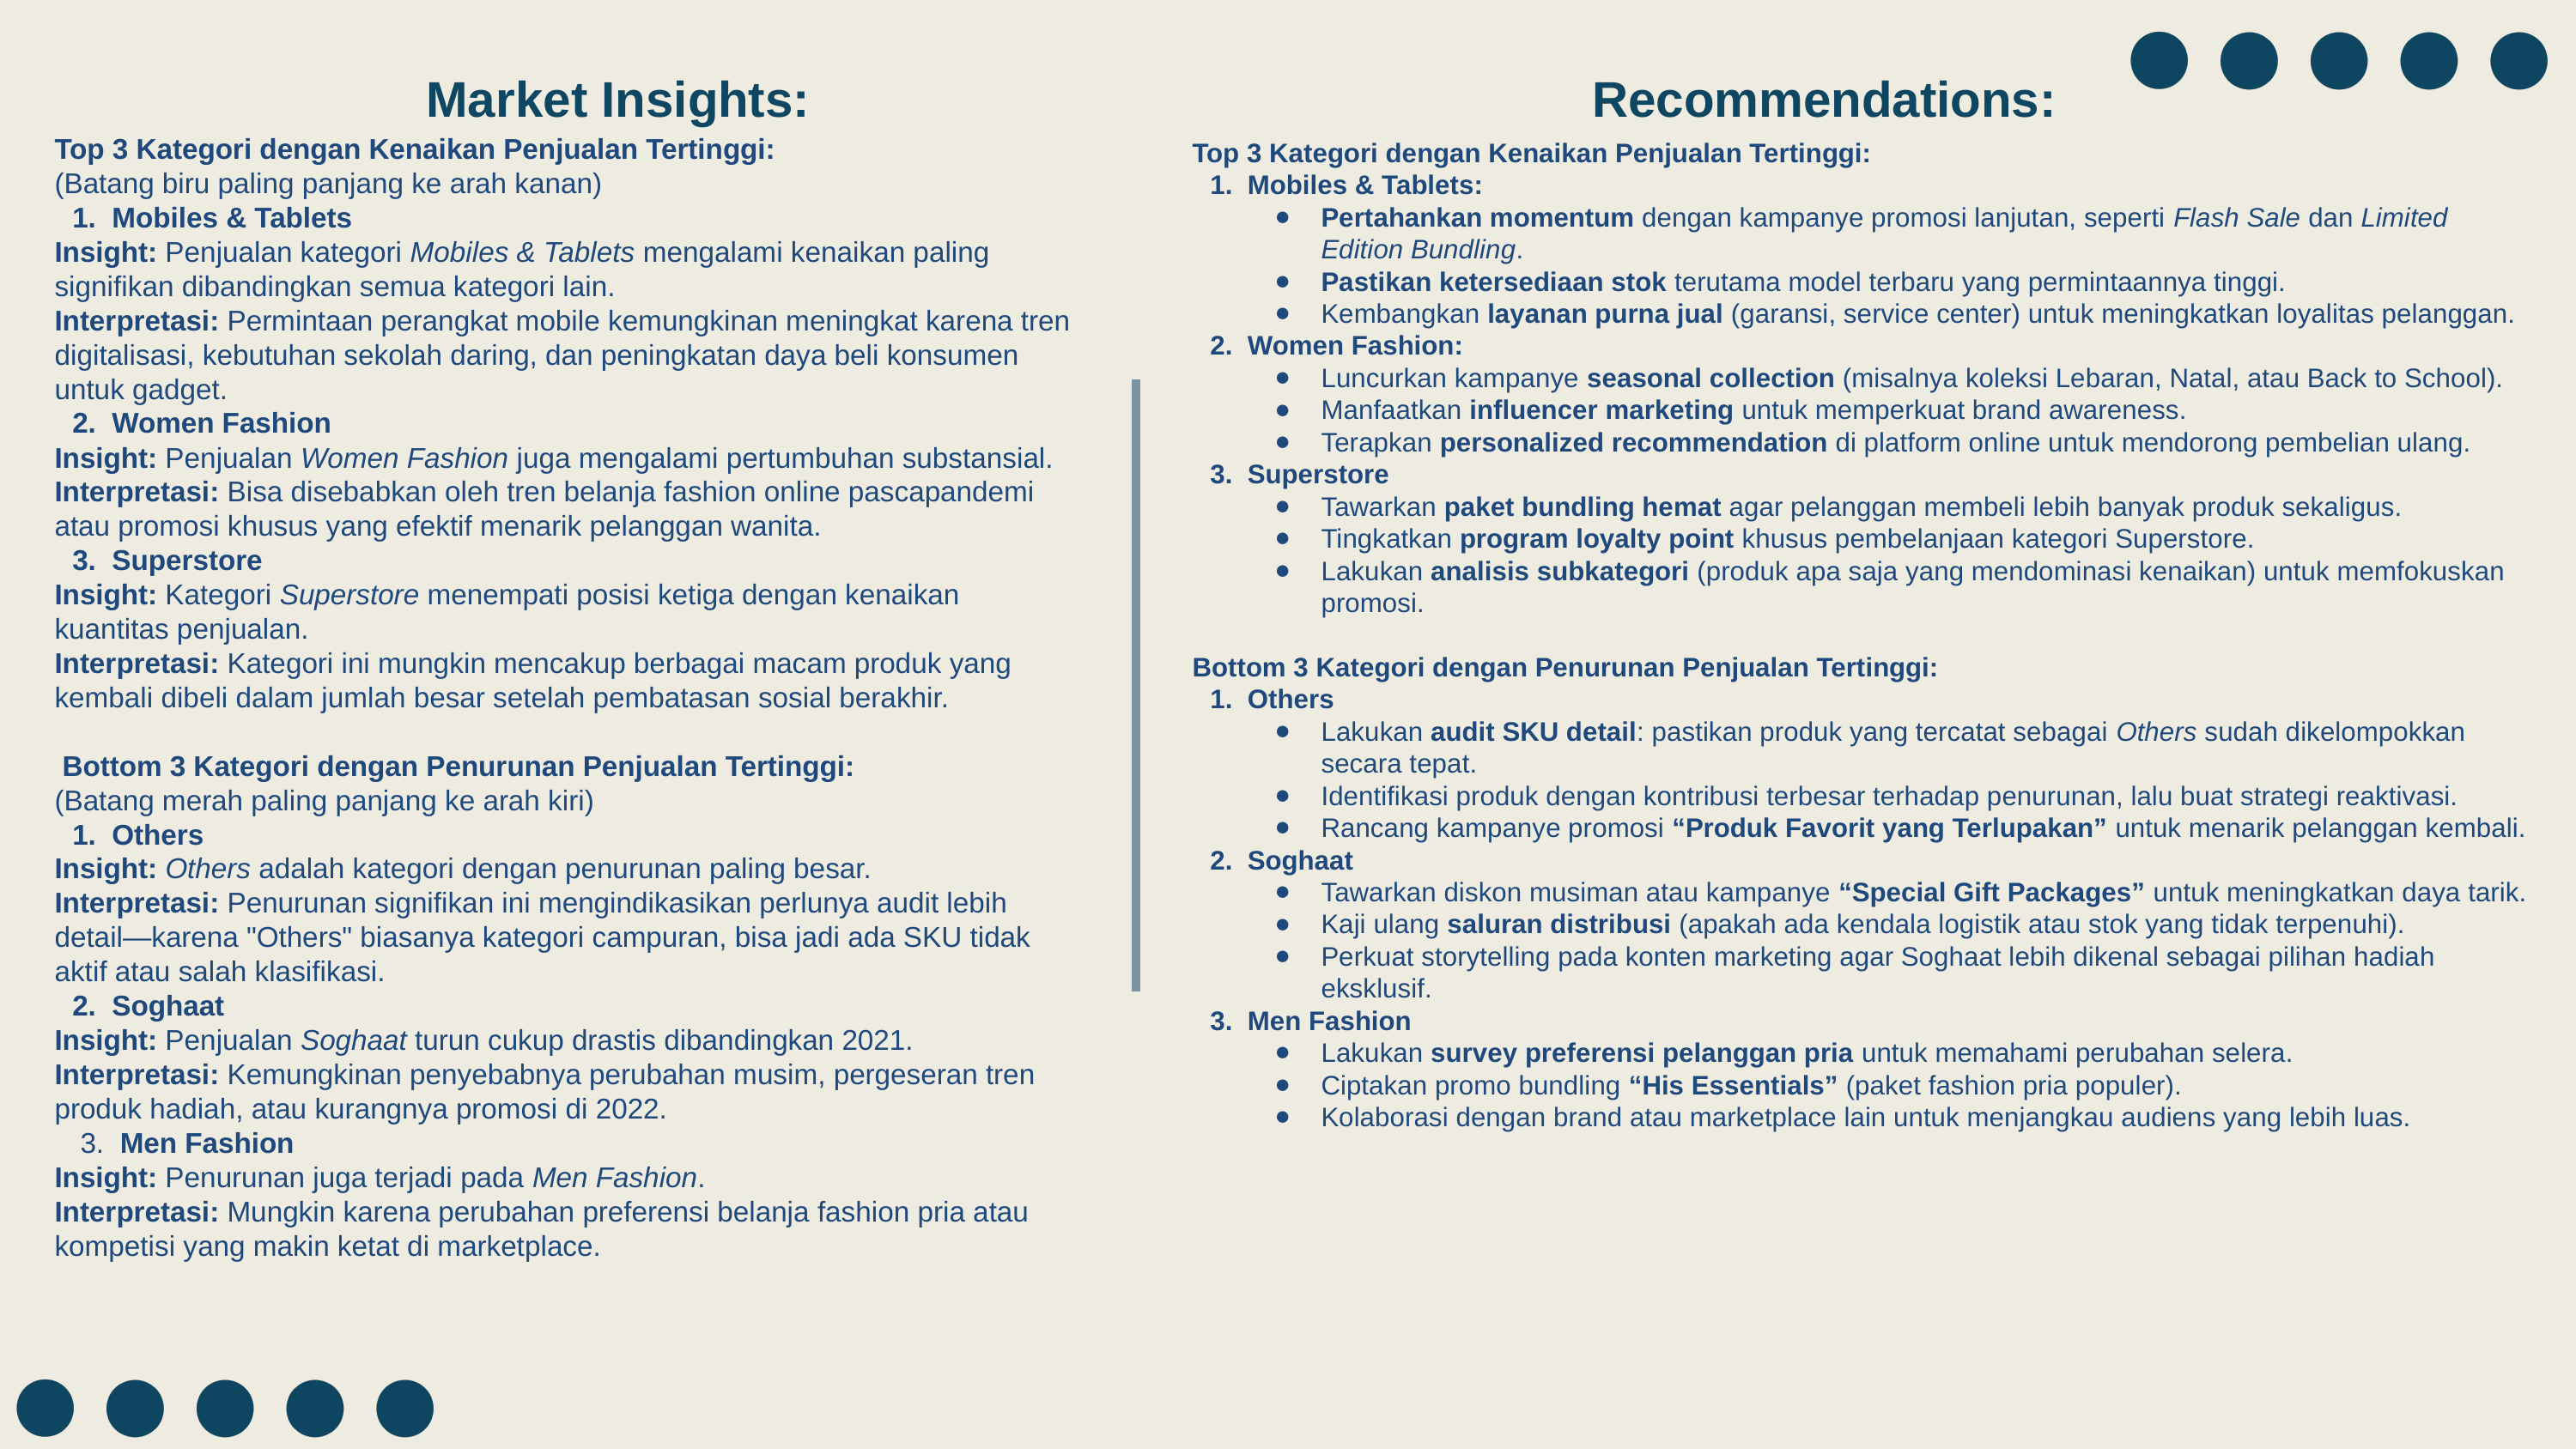

Market Insights:
Recommendations:
Top 3 Kategori dengan Kenaikan Penjualan Tertinggi:
(Batang biru paling panjang ke arah kanan)
1.  Mobiles & Tablets
Insight: Penjualan kategori Mobiles & Tablets mengalami kenaikan paling signifikan dibandingkan semua kategori lain.
Interpretasi: Permintaan perangkat mobile kemungkinan meningkat karena tren digitalisasi, kebutuhan sekolah daring, dan peningkatan daya beli konsumen untuk gadget.
2.  Women Fashion
Insight: Penjualan Women Fashion juga mengalami pertumbuhan substansial.
Interpretasi: Bisa disebabkan oleh tren belanja fashion online pascapandemi atau promosi khusus yang efektif menarik pelanggan wanita.
3.  Superstore
Insight: Kategori Superstore menempati posisi ketiga dengan kenaikan kuantitas penjualan.
Interpretasi: Kategori ini mungkin mencakup berbagai macam produk yang kembali dibeli dalam jumlah besar setelah pembatasan sosial berakhir.
 Bottom 3 Kategori dengan Penurunan Penjualan Tertinggi:
(Batang merah paling panjang ke arah kiri)
1.  Others
Insight: Others adalah kategori dengan penurunan paling besar.
Interpretasi: Penurunan signifikan ini mengindikasikan perlunya audit lebih detail—karena "Others" biasanya kategori campuran, bisa jadi ada SKU tidak aktif atau salah klasifikasi.
2.  Soghaat
Insight: Penjualan Soghaat turun cukup drastis dibandingkan 2021.
Interpretasi: Kemungkinan penyebabnya perubahan musim, pergeseran tren produk hadiah, atau kurangnya promosi di 2022.
 3.  Men Fashion
Insight: Penurunan juga terjadi pada Men Fashion.
Interpretasi: Mungkin karena perubahan preferensi belanja fashion pria atau kompetisi yang makin ketat di marketplace.

Top 3 Kategori dengan Kenaikan Penjualan Tertinggi:
1.  Mobiles & Tablets:
Pertahankan momentum dengan kampanye promosi lanjutan, seperti Flash Sale dan Limited Edition Bundling.
Pastikan ketersediaan stok terutama model terbaru yang permintaannya tinggi.
Kembangkan layanan purna jual (garansi, service center) untuk meningkatkan loyalitas pelanggan.
2.  Women Fashion:
Luncurkan kampanye seasonal collection (misalnya koleksi Lebaran, Natal, atau Back to School).
Manfaatkan influencer marketing untuk memperkuat brand awareness.
Terapkan personalized recommendation di platform online untuk mendorong pembelian ulang.
3.  Superstore
Tawarkan paket bundling hemat agar pelanggan membeli lebih banyak produk sekaligus.
Tingkatkan program loyalty point khusus pembelanjaan kategori Superstore.
Lakukan analisis subkategori (produk apa saja yang mendominasi kenaikan) untuk memfokuskan promosi.
Bottom 3 Kategori dengan Penurunan Penjualan Tertinggi:
1.  Others
Lakukan audit SKU detail: pastikan produk yang tercatat sebagai Others sudah dikelompokkan secara tepat.
Identifikasi produk dengan kontribusi terbesar terhadap penurunan, lalu buat strategi reaktivasi.
Rancang kampanye promosi “Produk Favorit yang Terlupakan” untuk menarik pelanggan kembali.
2.  Soghaat
Tawarkan diskon musiman atau kampanye “Special Gift Packages” untuk meningkatkan daya tarik.
Kaji ulang saluran distribusi (apakah ada kendala logistik atau stok yang tidak terpenuhi).
Perkuat storytelling pada konten marketing agar Soghaat lebih dikenal sebagai pilihan hadiah eksklusif.
3.  Men Fashion
Lakukan survey preferensi pelanggan pria untuk memahami perubahan selera.
Ciptakan promo bundling “His Essentials” (paket fashion pria populer).
Kolaborasi dengan brand atau marketplace lain untuk menjangkau audiens yang lebih luas.